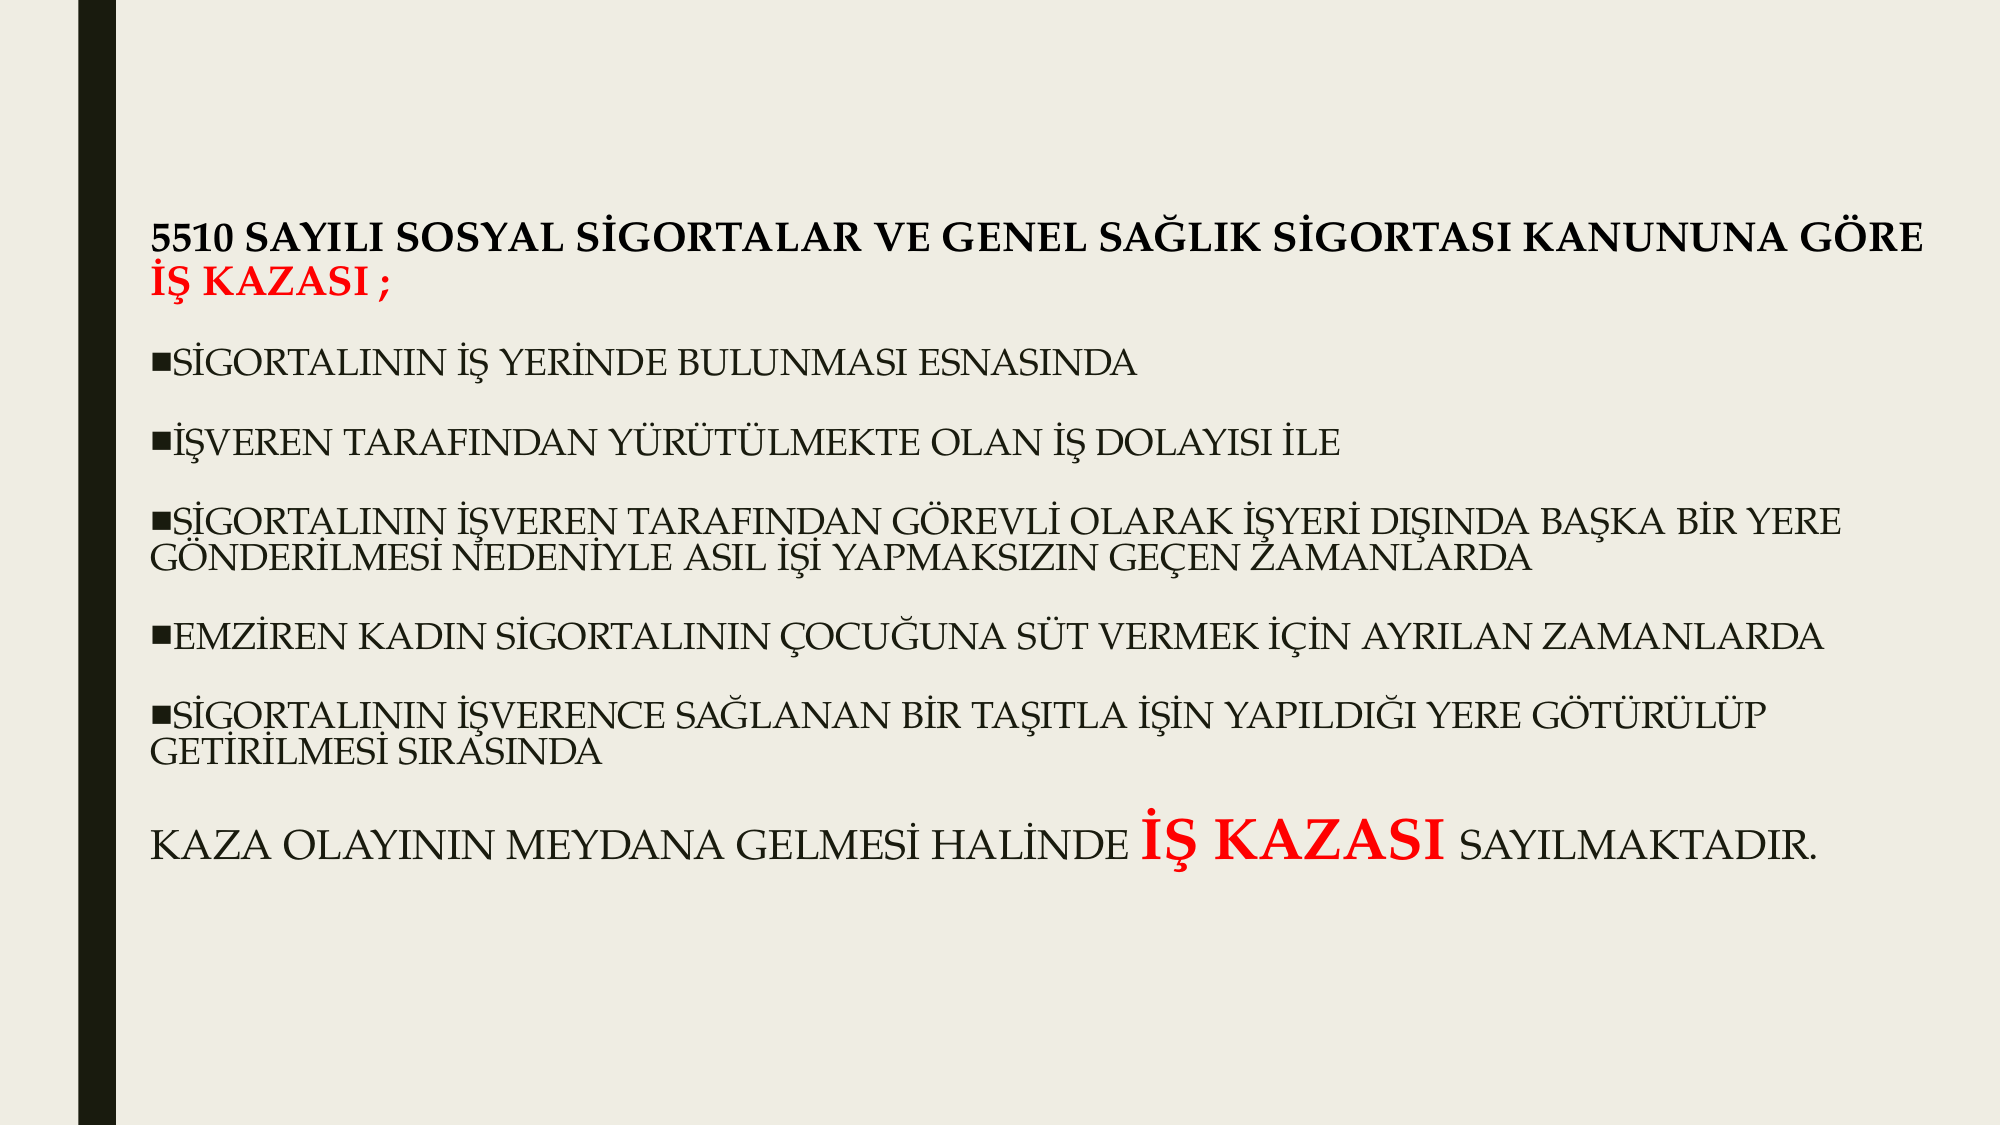

5510 SAYILI SOSYAL SİGORTALAR VE GENEL SAĞLIK SİGORTASI KANUNUNA GÖRE
İŞ KAZASI ;

SİGORTALININ İŞ YERİNDE BULUNMASI ESNASINDA

İŞVEREN TARAFINDAN YÜRÜTÜLMEKTE OLAN İŞ DOLAYISI İLE

SİGORTALININ İŞVEREN TARAFINDAN GÖREVLİ OLARAK İŞYERİ DIŞINDA BAŞKA BİR YERE GÖNDERİLMESİ NEDENİYLE ASIL İŞİ YAPMAKSIZIN GEÇEN ZAMANLARDA

EMZİREN KADIN SİGORTALININ ÇOCUĞUNA SÜT VERMEK İÇİN AYRILAN ZAMANLARDA

SİGORTALININ İŞVERENCE SAĞLANAN BİR TAŞITLA İŞİN YAPILDIĞI YERE GÖTÜRÜLÜP GETİRİLMESİ SIRASINDA

KAZA OLAYININ MEYDANA GELMESİ HALİNDE İŞ KAZASI SAYILMAKTADIR.